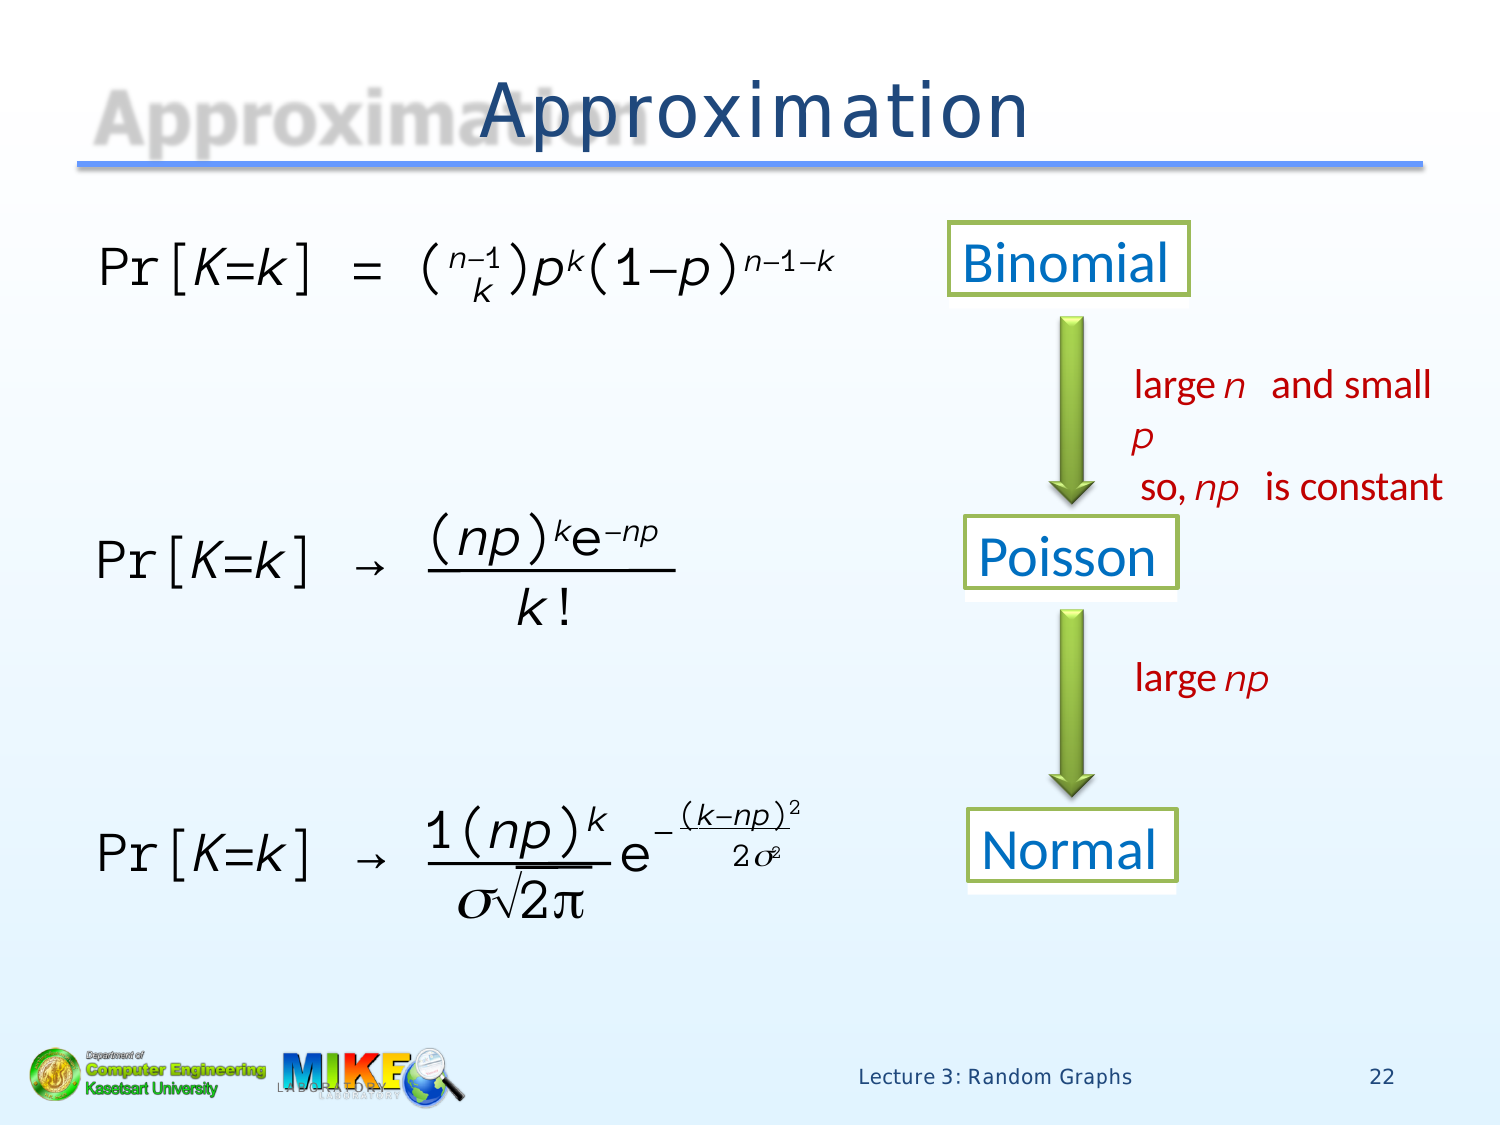

# Approximation

Binomial
Pr[K=k] = (n–1)pk(1–p)n–1–k
k

large n and small p
so, np is constant
(np)ke–np

Poisson
Pr[K=k] →
k!

large np
1(np)
(k–np)  2σ2
k
2
–

Normal
Pr[K=k] →
e
σ√2π

Lecture 3: Random Graphs
22